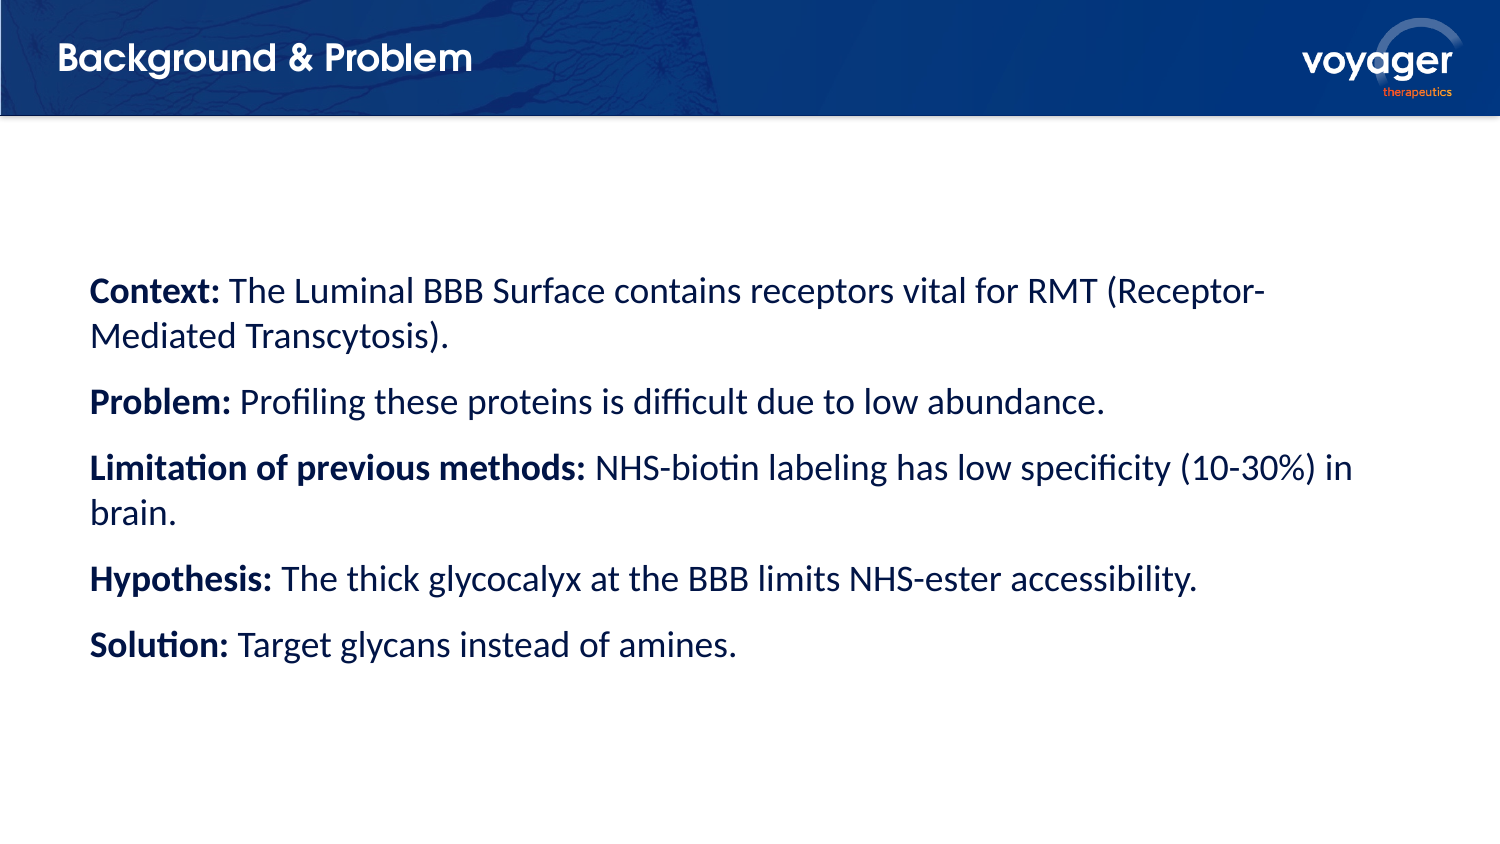

# Background & Problem

Context: The Luminal BBB Surface contains receptors vital for RMT (Receptor-Mediated Transcytosis).
Problem: Profiling these proteins is difficult due to low abundance.
Limitation of previous methods: NHS-biotin labeling has low specificity (10-30%) in brain.
Hypothesis: The thick glycocalyx at the BBB limits NHS-ester accessibility.
Solution: Target glycans instead of amines.